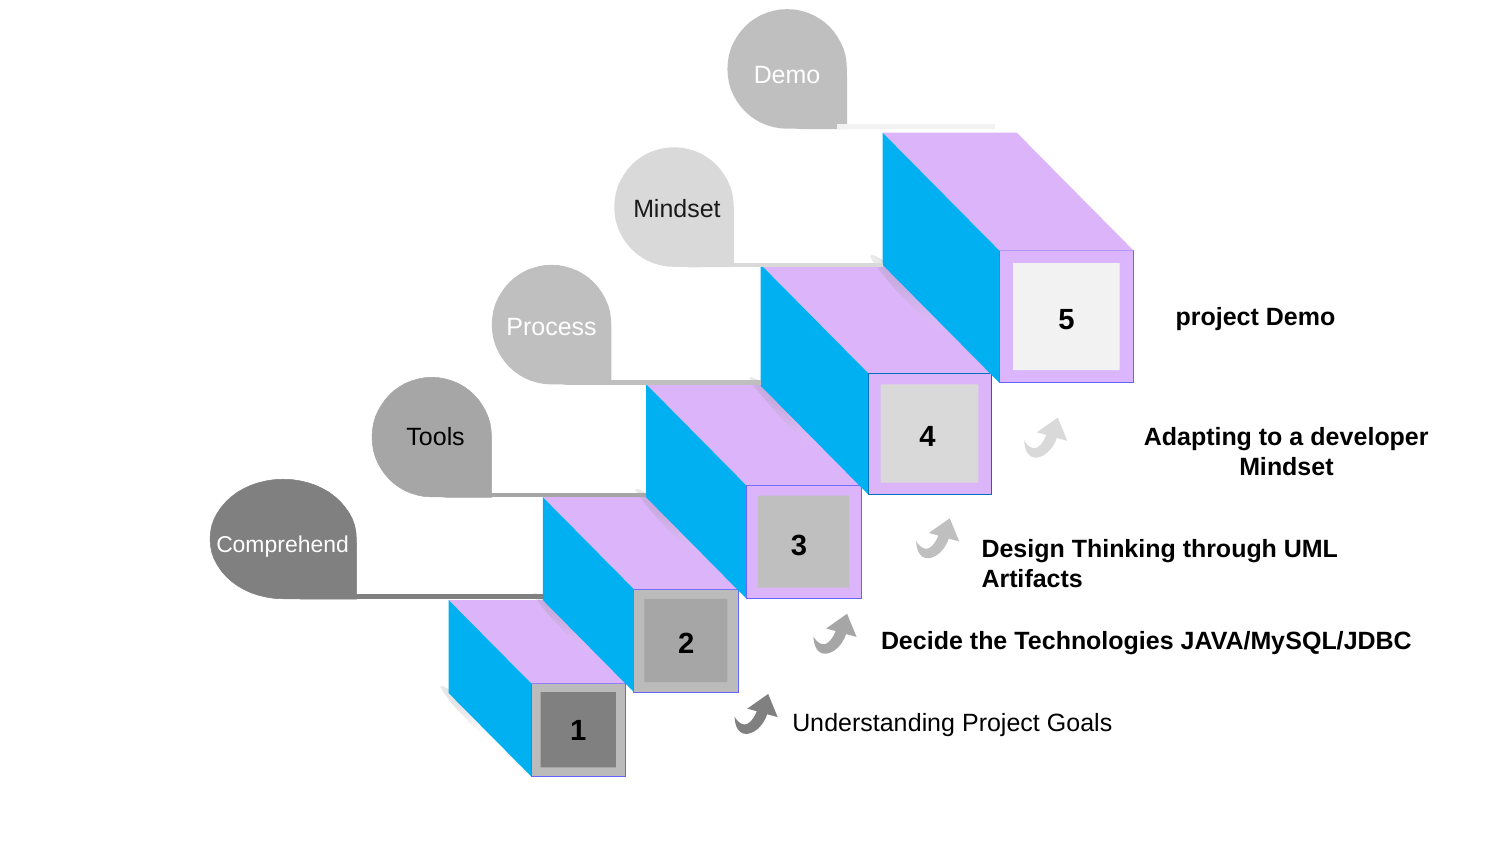

Demo

Mindset

5
project Demo
Process

4
Adapting to a developer
Mindset
Tools

3
Comprehend
Design Thinking through UML Artifacts

2
Decide the Technologies JAVA/MySQL/JDBC

Understanding Project Goals
1
6